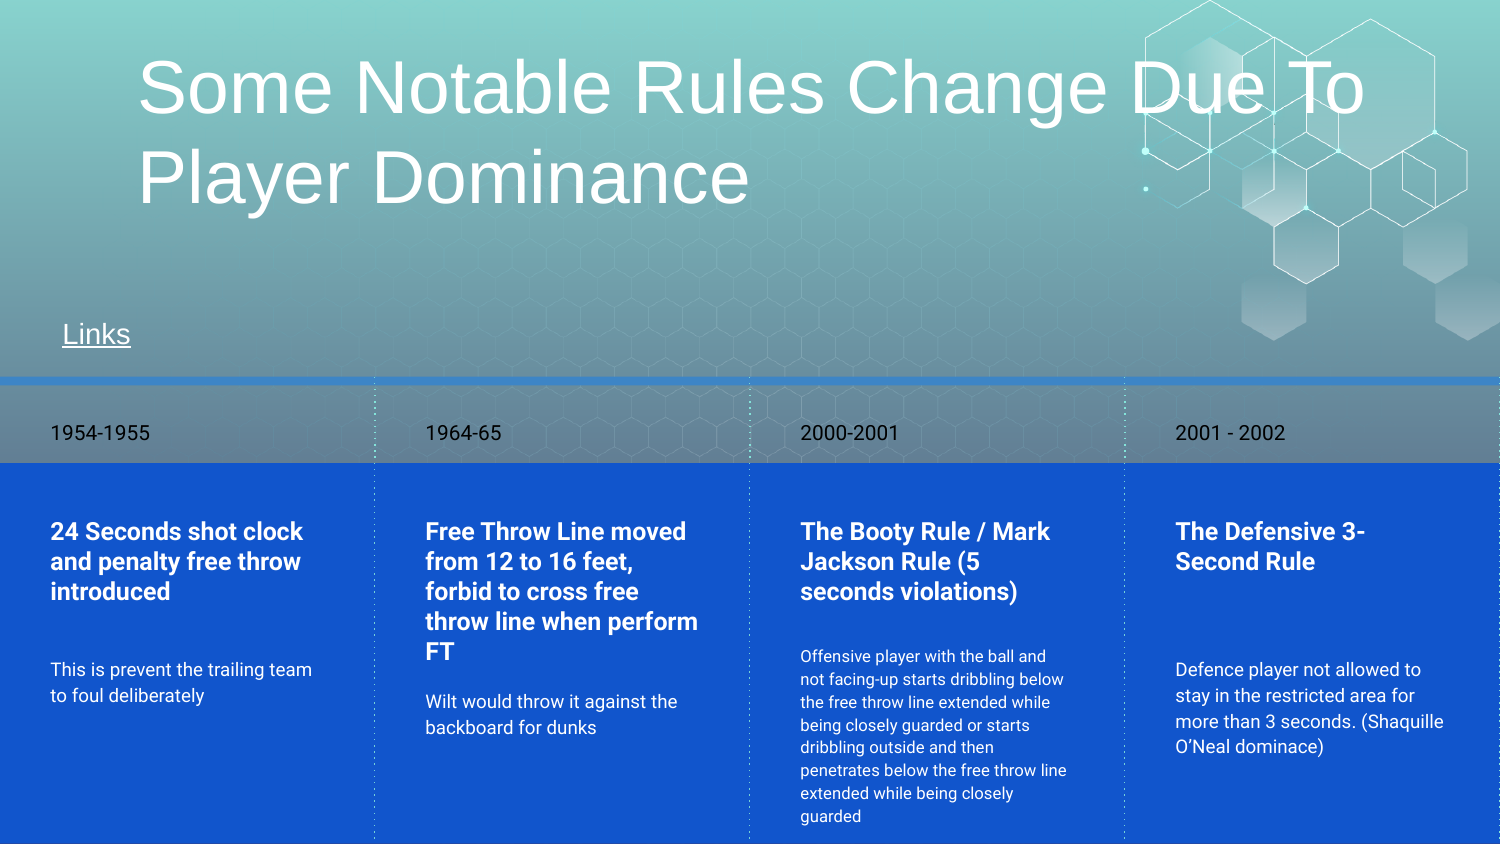

# Some Notable Rules Change Due To Player Dominance
Links

24 Seconds shot clock and penalty free throw introduced
This is prevent the trailing team to foul deliberately

1964-65
Free Throw Line moved from 12 to 16 feet, forbid to cross free throw line when perform FT
Wilt would throw it against the backboard for dunks

2000-2001
The Booty Rule / Mark Jackson Rule (5 seconds violations)
Offensive player with the ball and not facing-up starts dribbling below the free throw line extended while being closely guarded or starts dribbling outside and then penetrates below the free throw line extended while being closely guarded

2001 - 2002
The Defensive 3-Second Rule
Defence player not allowed to stay in the restricted area for more than 3 seconds. (Shaquille O’Neal dominace)
1954-1955